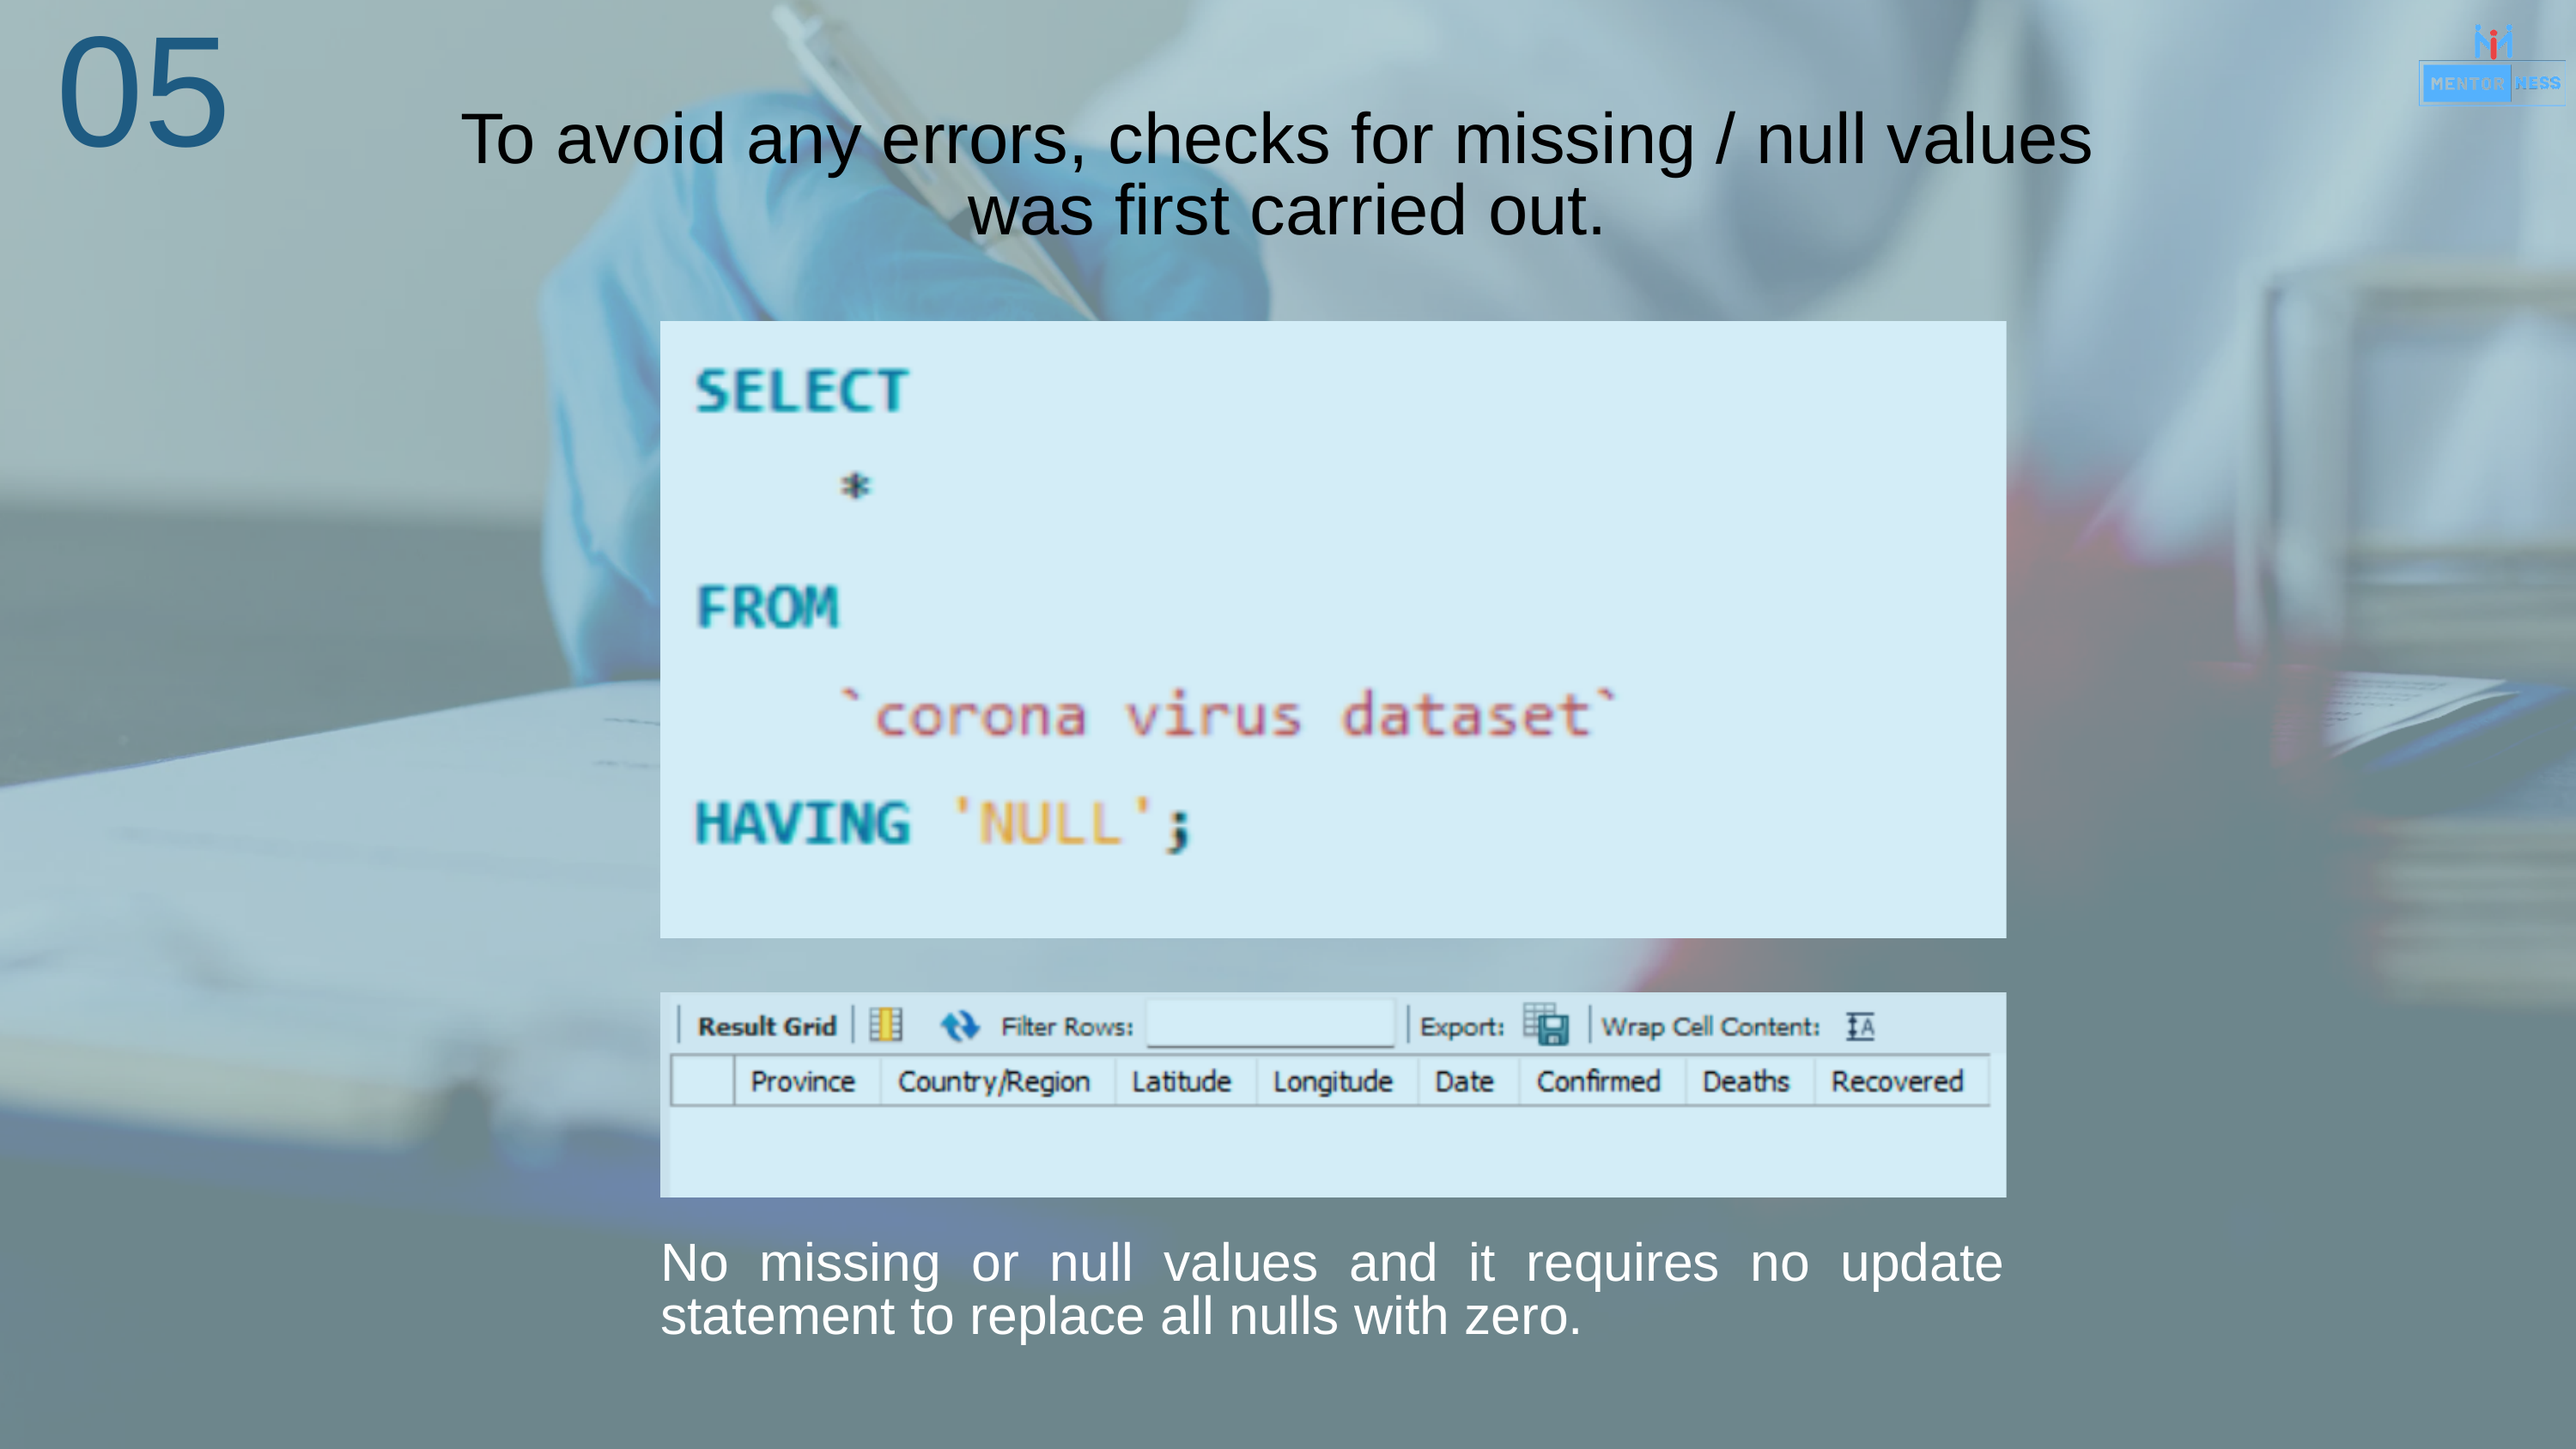

05

To avoid any errors, checks for missing / null values  was first carried out.

No missing or null values and it requires no update statement to replace all nulls with zero.